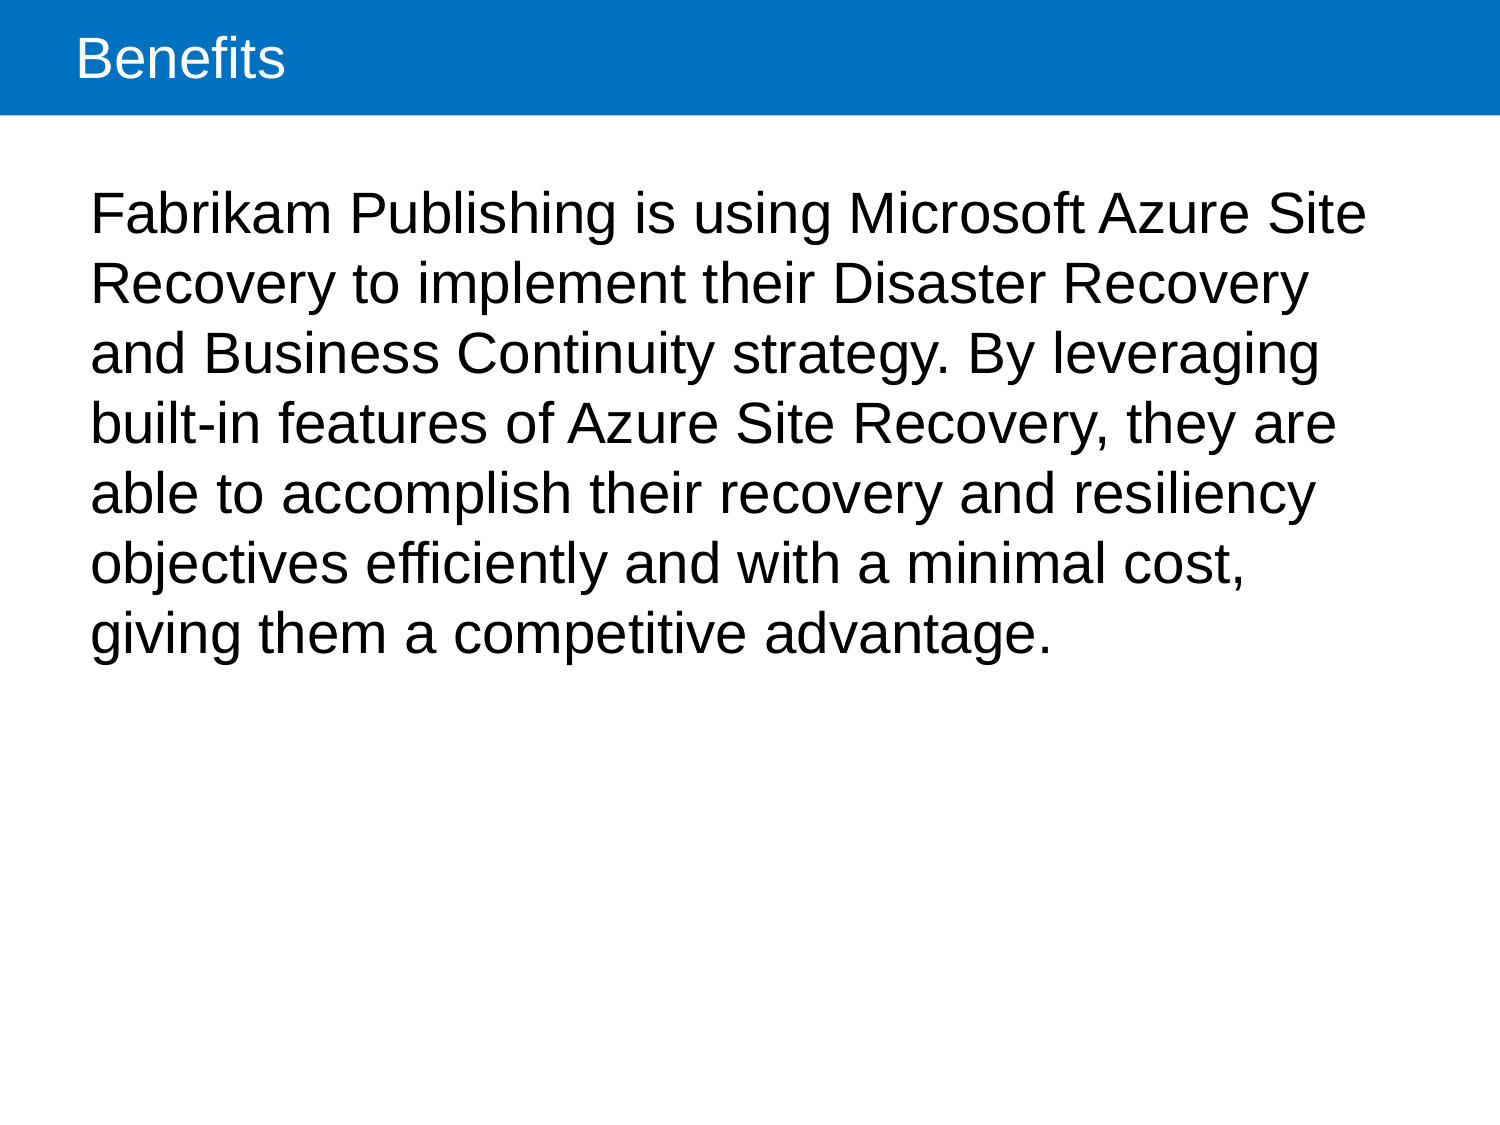

# Benefits
Fabrikam Publishing is using Microsoft Azure Site Recovery to implement their Disaster Recovery and Business Continuity strategy. By leveraging built-in features of Azure Site Recovery, they are able to accomplish their recovery and resiliency objectives efficiently and with a minimal cost, giving them a competitive advantage.